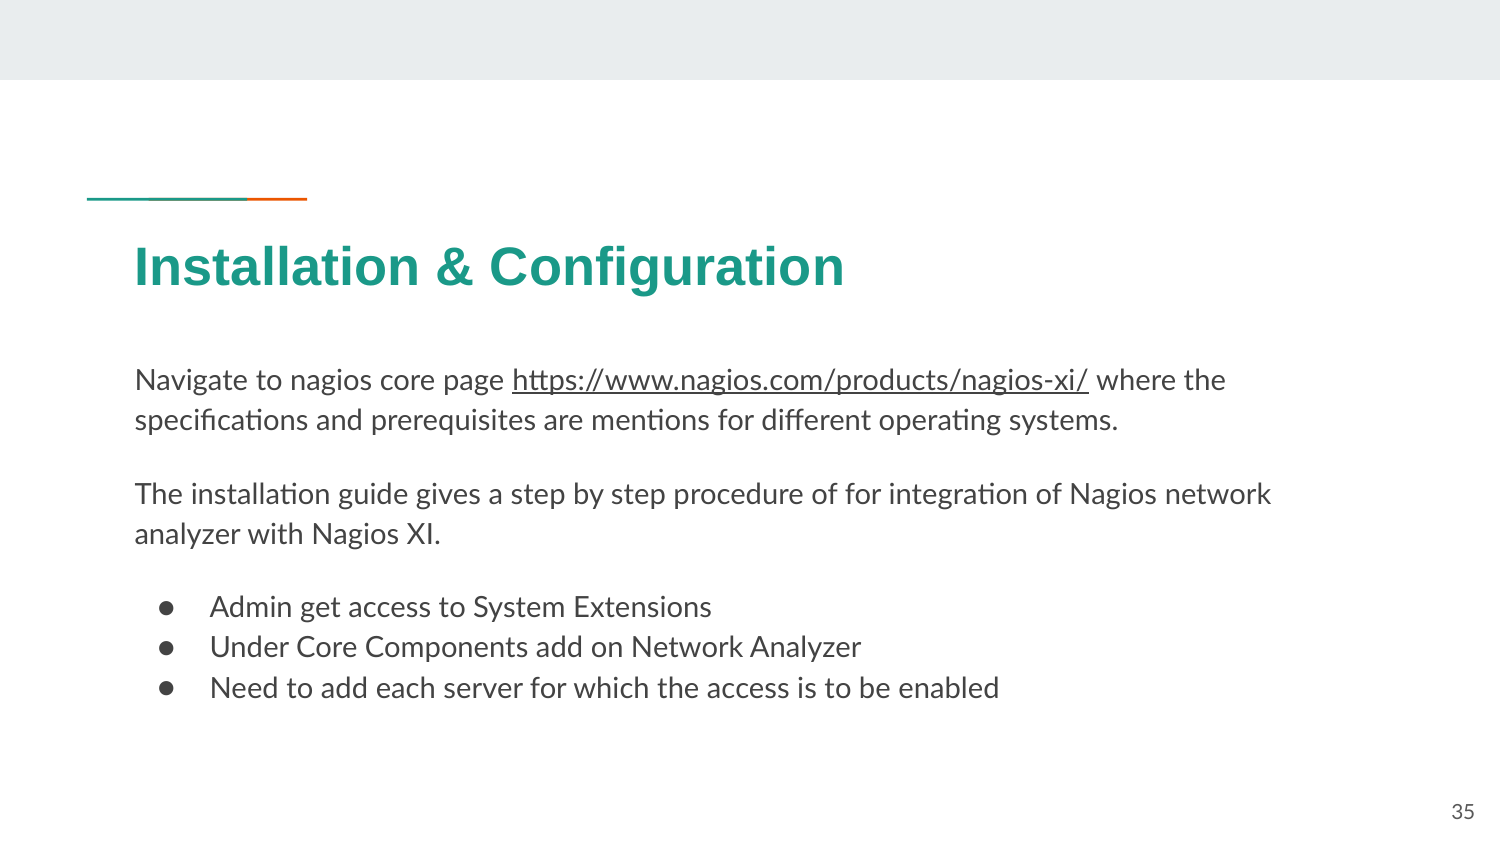

# Installation & Configuration
Navigate to nagios core page https://www.nagios.com/products/nagios-xi/ where the specifications and prerequisites are mentions for different operating systems.
The installation guide gives a step by step procedure of for integration of Nagios network analyzer with Nagios XI.
Admin get access to System Extensions
Under Core Components add on Network Analyzer
Need to add each server for which the access is to be enabled

35